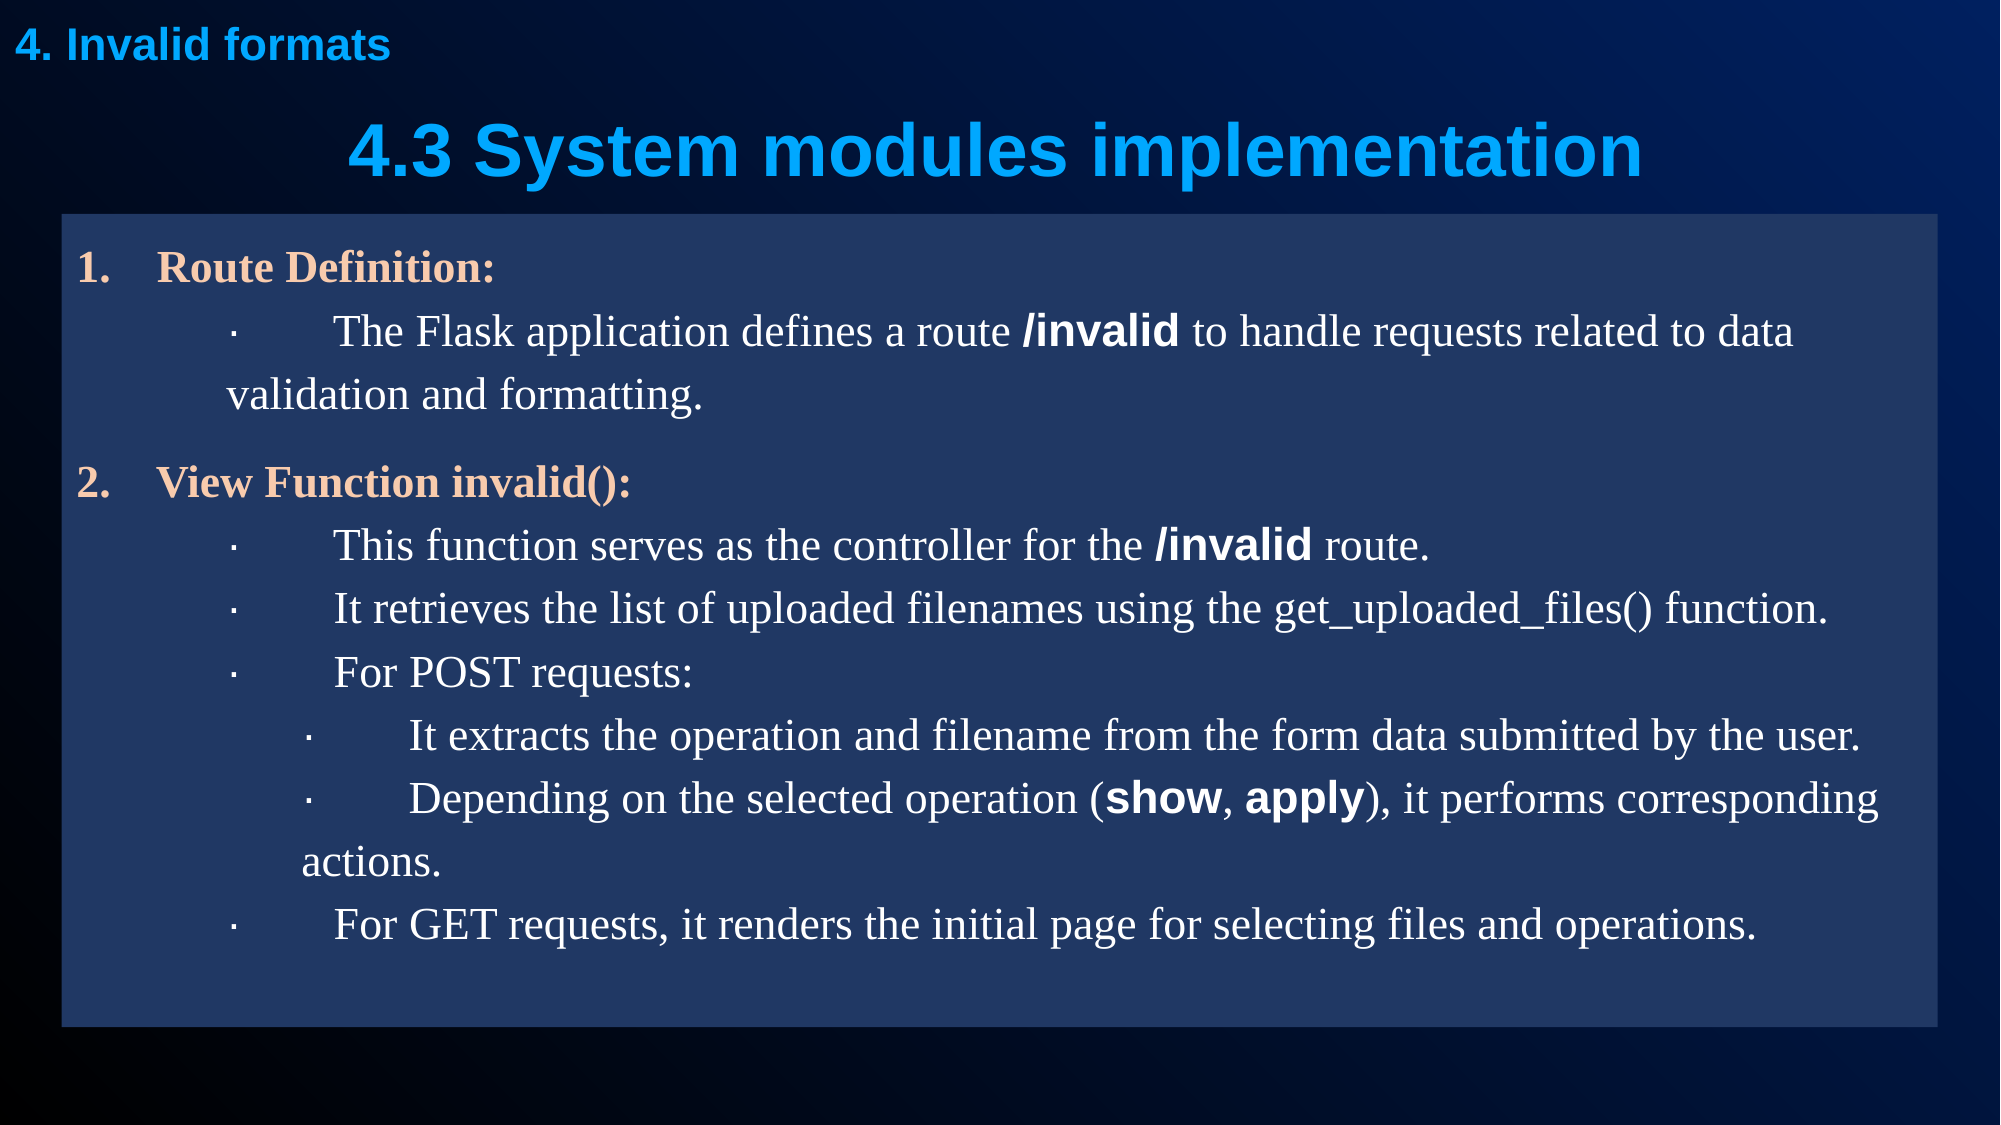

4. Invalid formats
4.3 System modules implementation
1.    Route Definition:
·        The Flask application defines a route /invalid to handle requests related to data validation and formatting.
2.    View Function invalid():
·        This function serves as the controller for the /invalid route.
·        It retrieves the list of uploaded filenames using the get_uploaded_files() function.
·        For POST requests:
·        It extracts the operation and filename from the form data submitted by the user.
·        Depending on the selected operation (show, apply), it performs corresponding actions.
·        For GET requests, it renders the initial page for selecting files and operations.